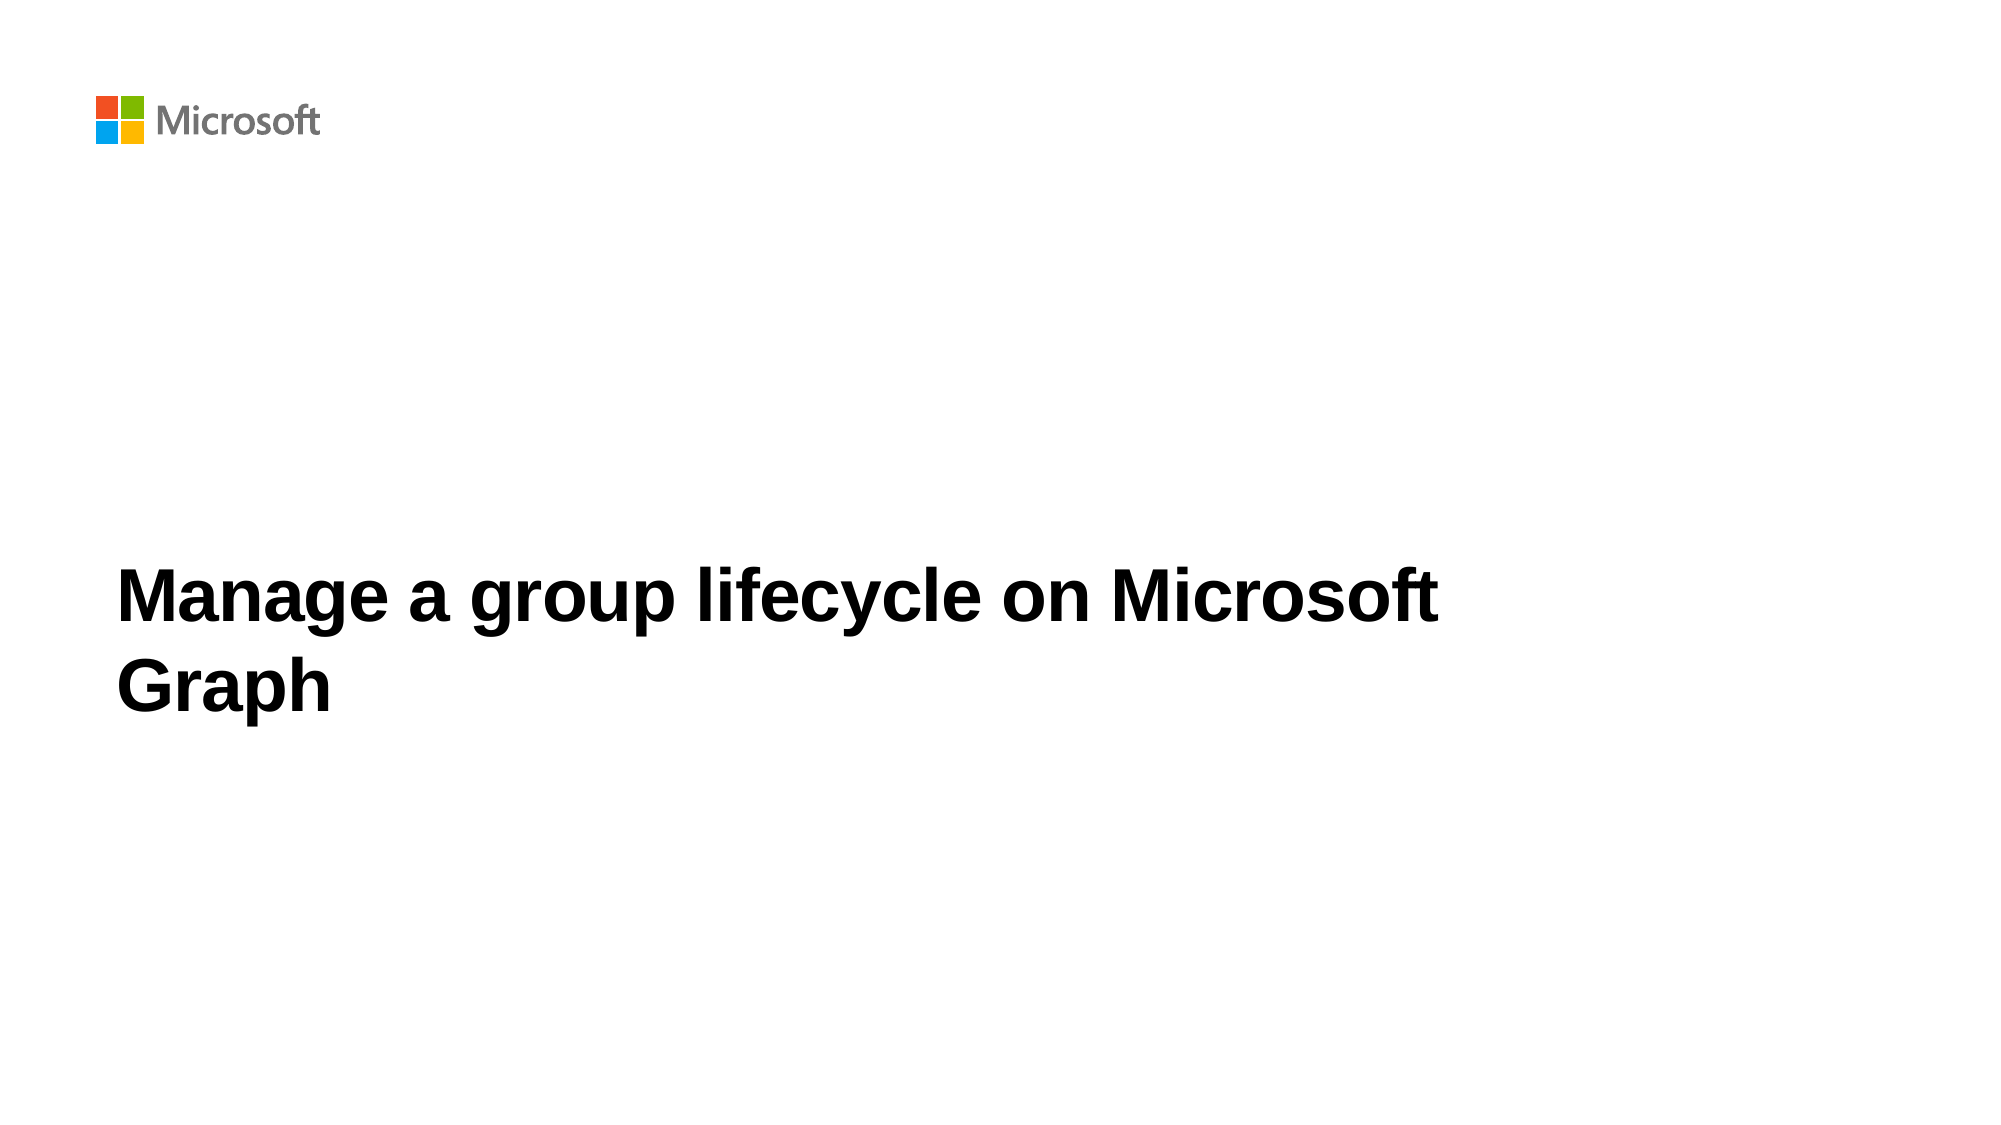

# Manage a group lifecycle on Microsoft Graph